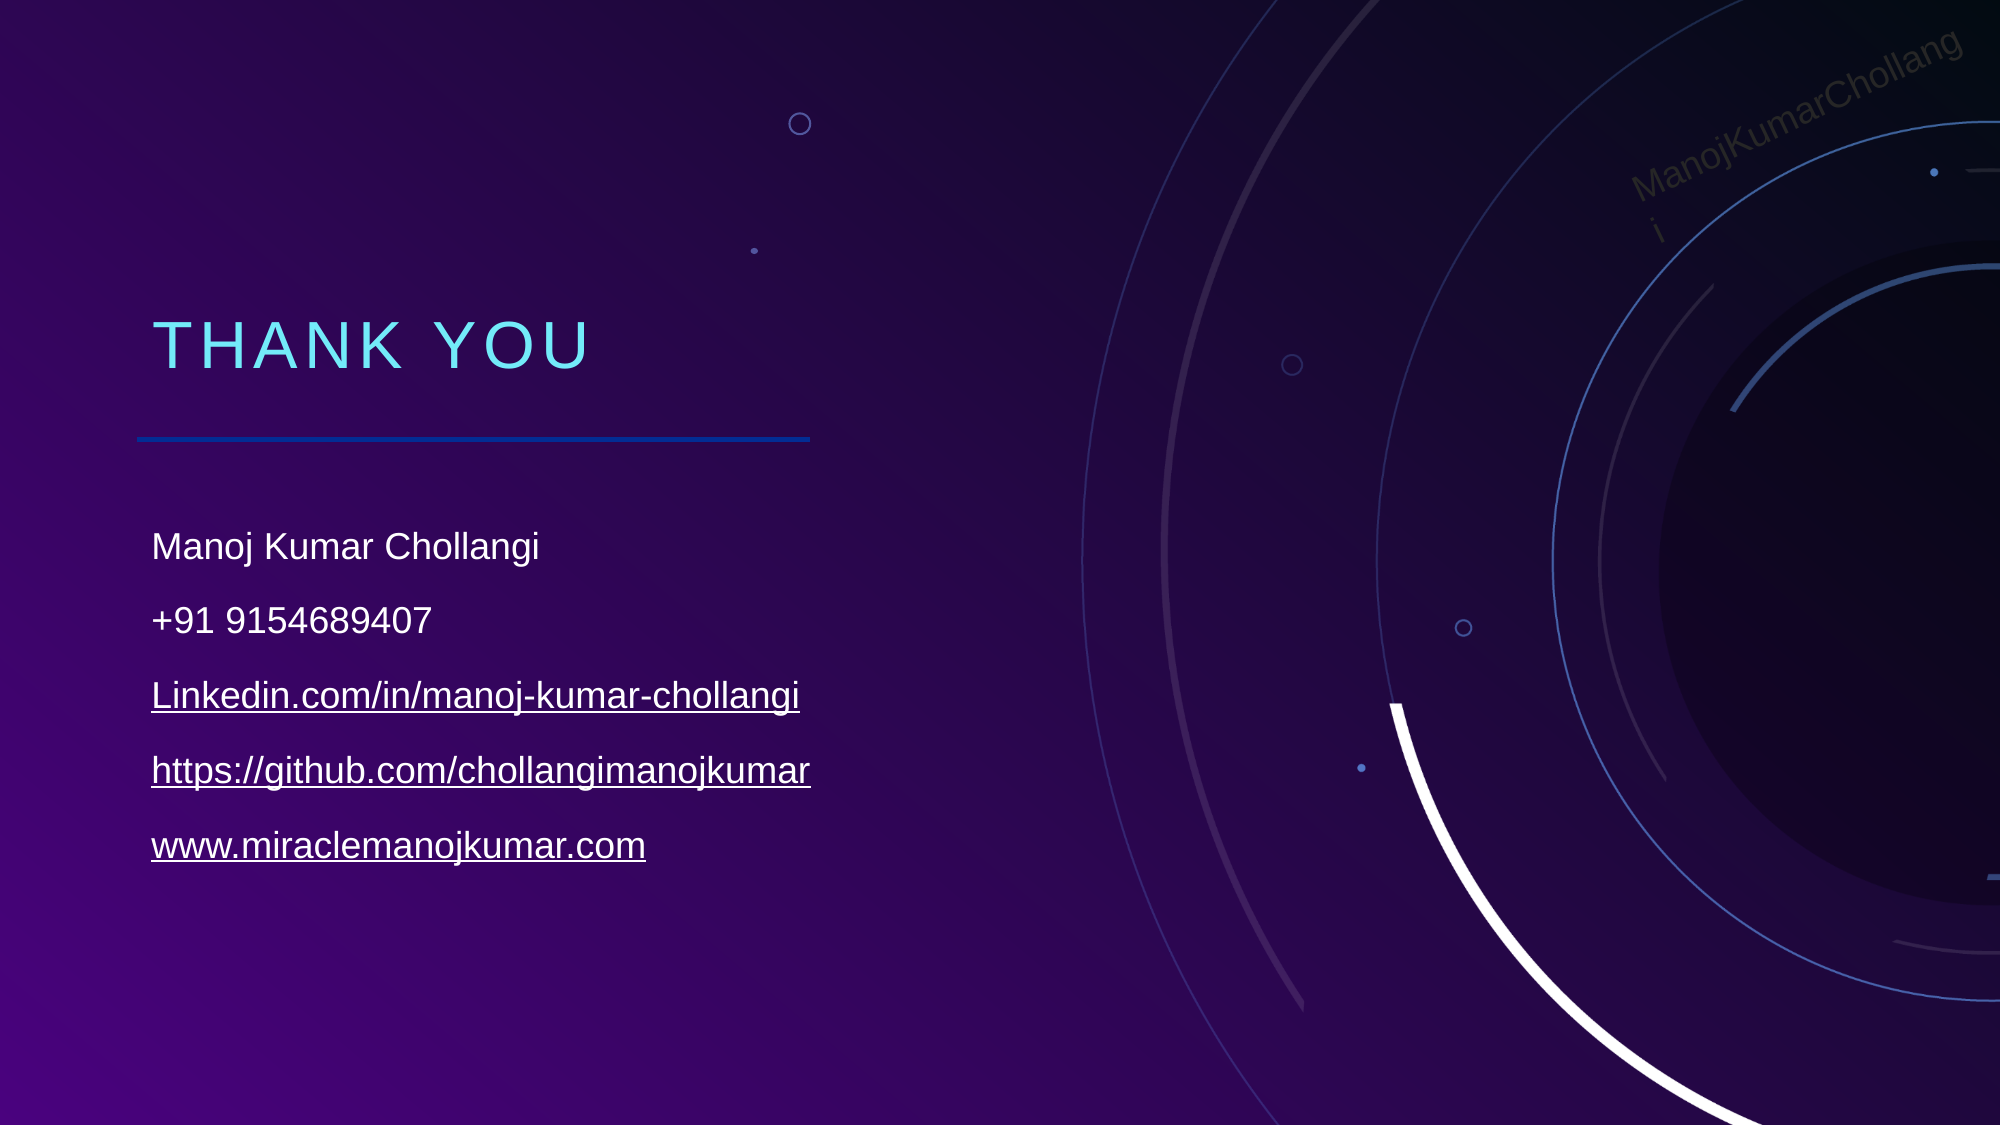

# THANK YOU
Manoj Kumar Chollangi​
+91 9154689407
Linkedin.com/in/manoj-kumar-chollangi
https://github.com/chollangimanojkumar
www.miraclemanojkumar.com